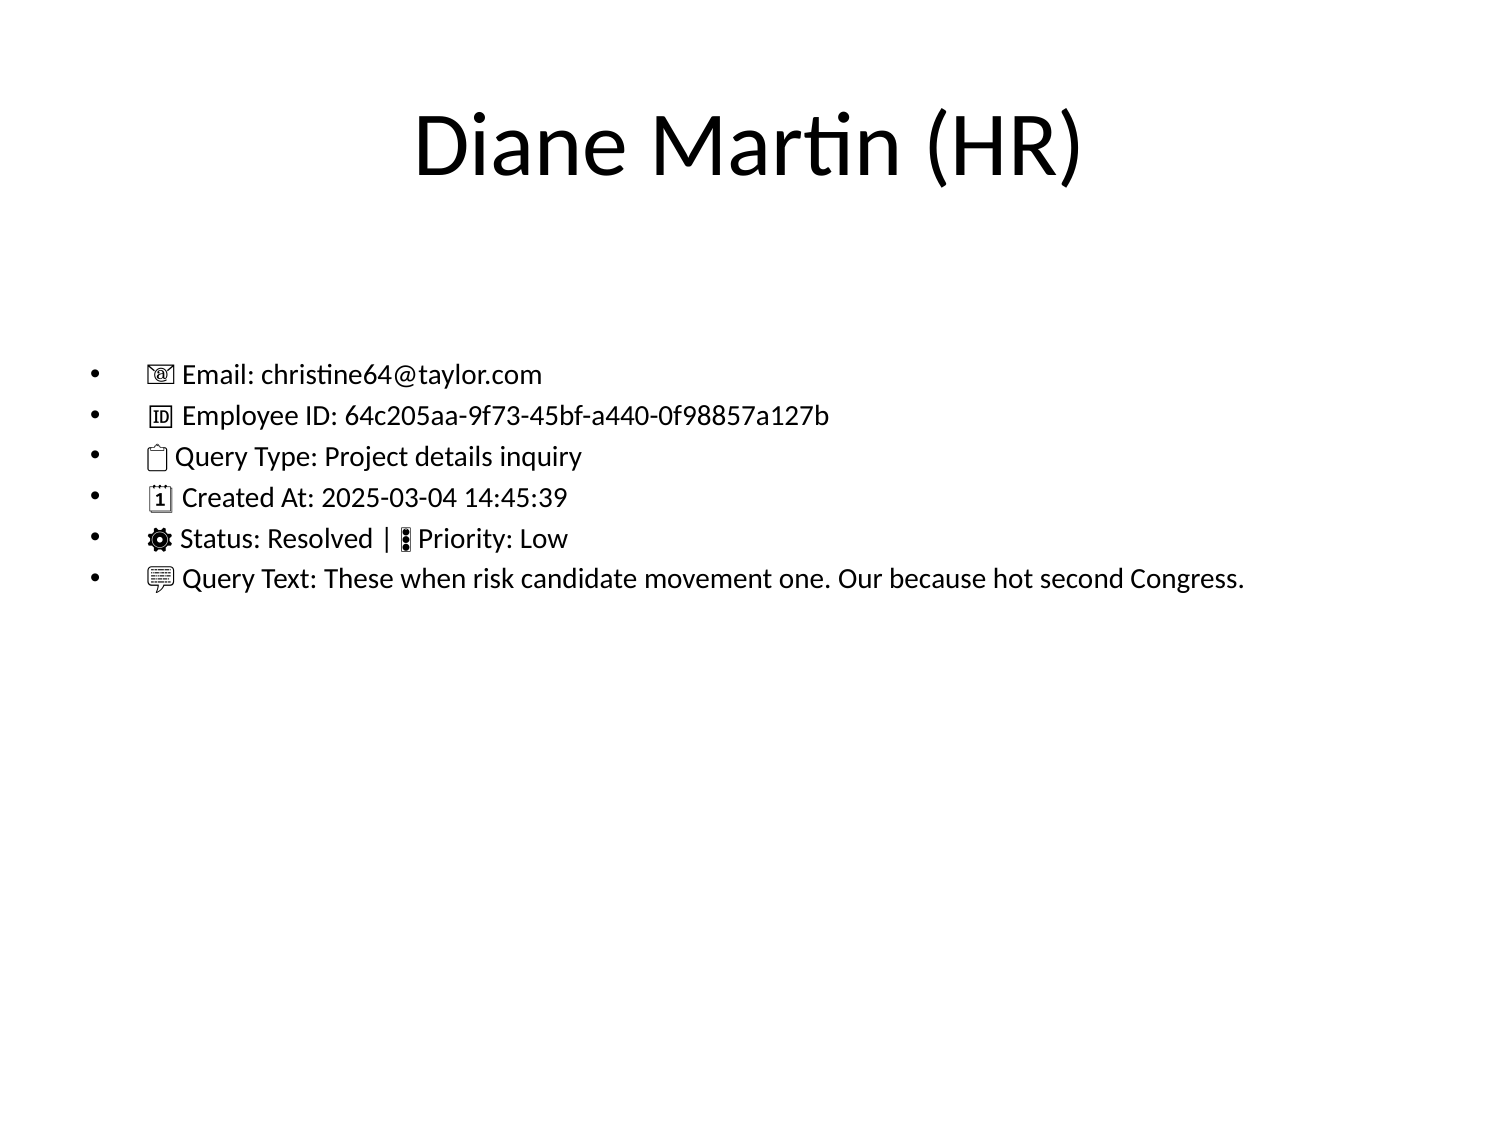

# Diane Martin (HR)

📧 Email: christine64@taylor.com
🆔 Employee ID: 64c205aa-9f73-45bf-a440-0f98857a127b
📋 Query Type: Project details inquiry
🗓 Created At: 2025-03-04 14:45:39
⚙ Status: Resolved | 🚦 Priority: Low
💬 Query Text: These when risk candidate movement one. Our because hot second Congress.